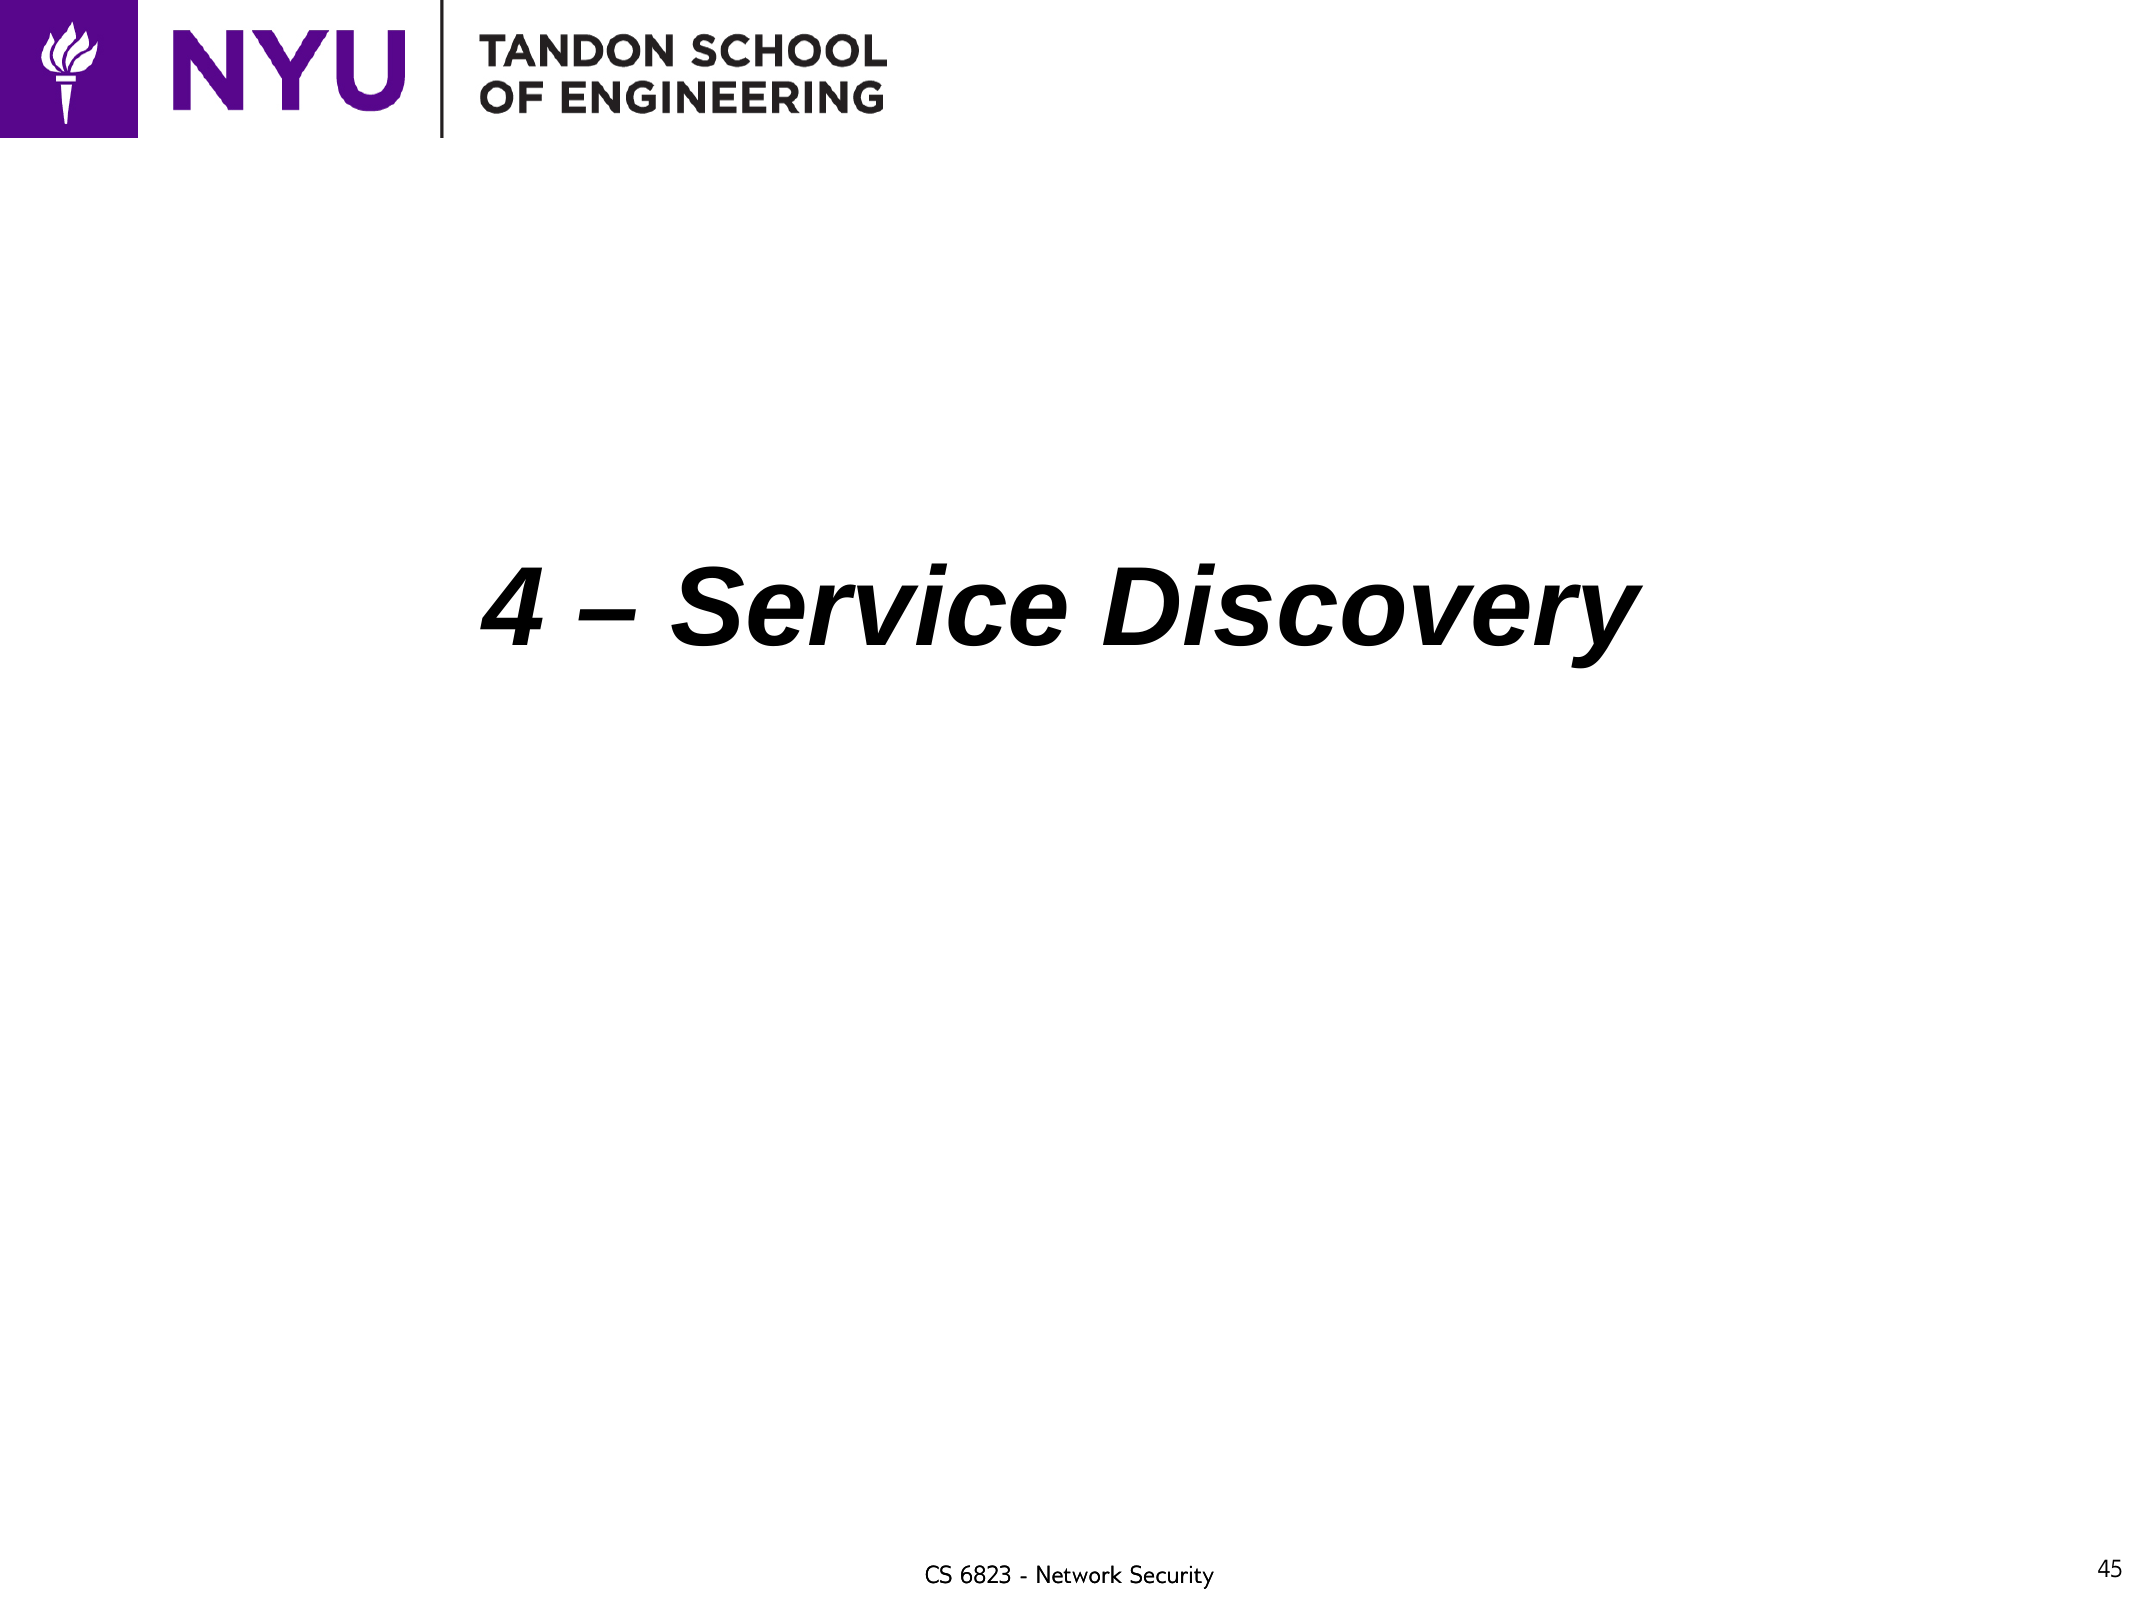

# 4 – Service Discovery
45
CS 6823 - Network Security